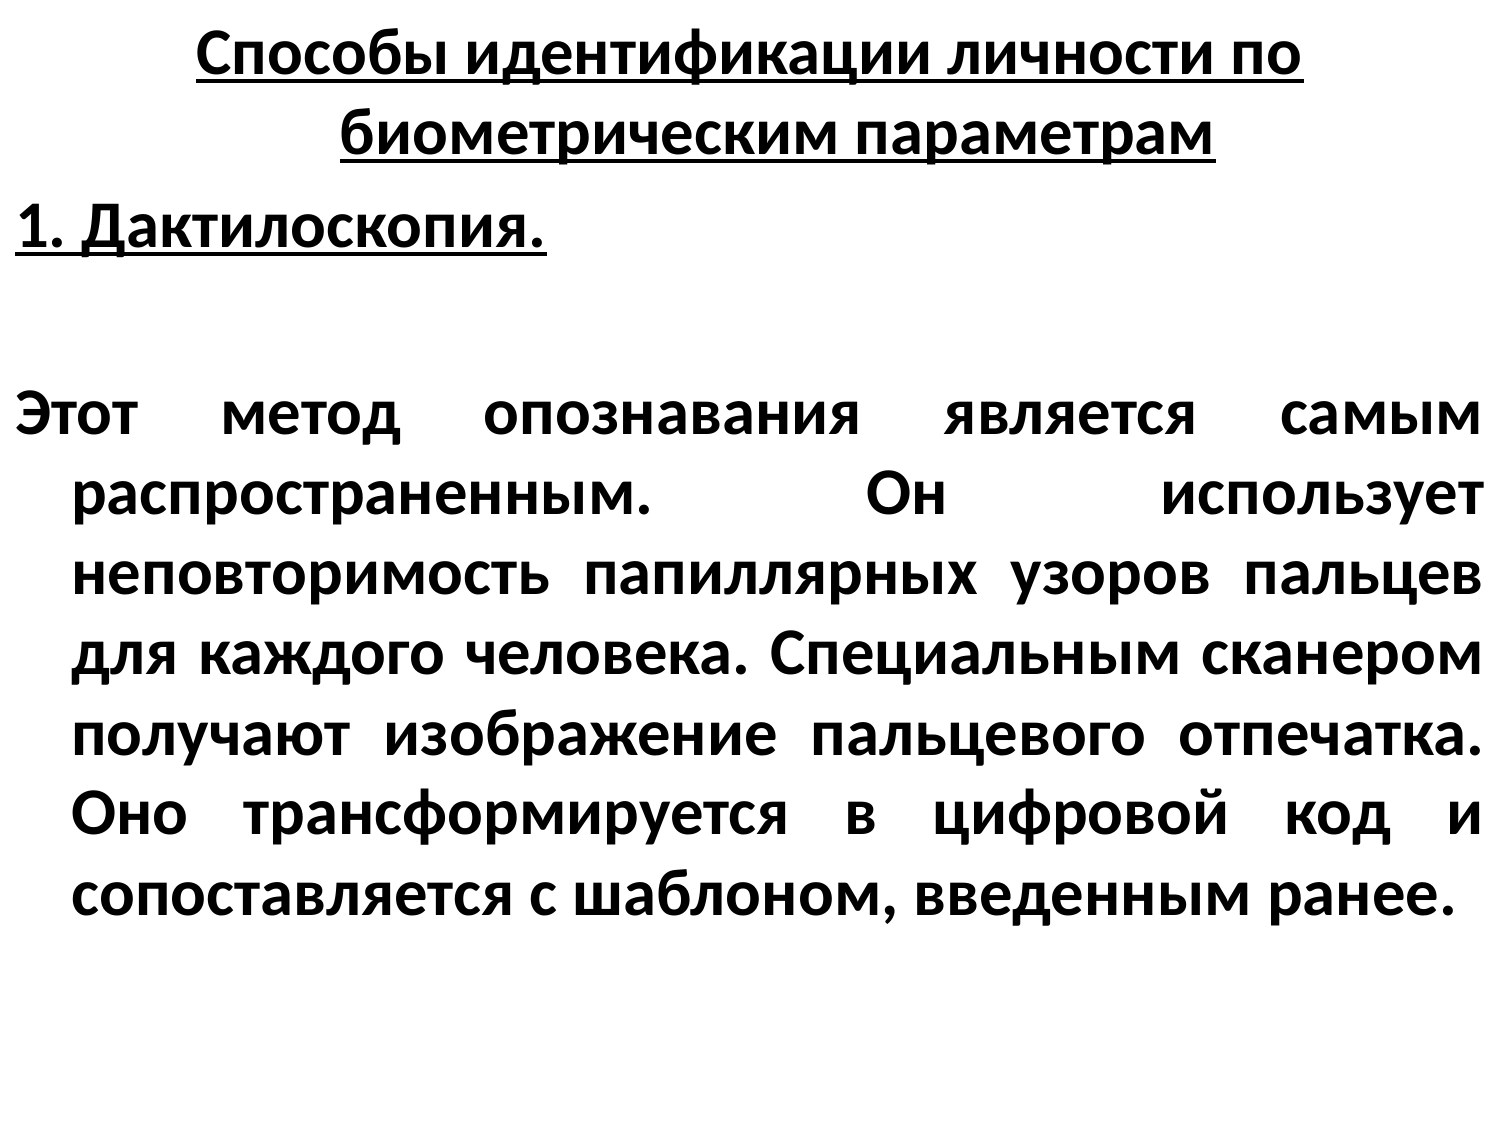

Способы идентификации личности по биометрическим параметрам
1. Дактилоскопия.

Этот метод опознавания является самым распространенным. Он использует неповторимость папиллярных узоров пальцев для каждого человека. Специальным сканером получают изображение пальцевого отпечатка. Оно трансформируется в цифровой код и сопоставляется с шаблоном, введенным ранее.